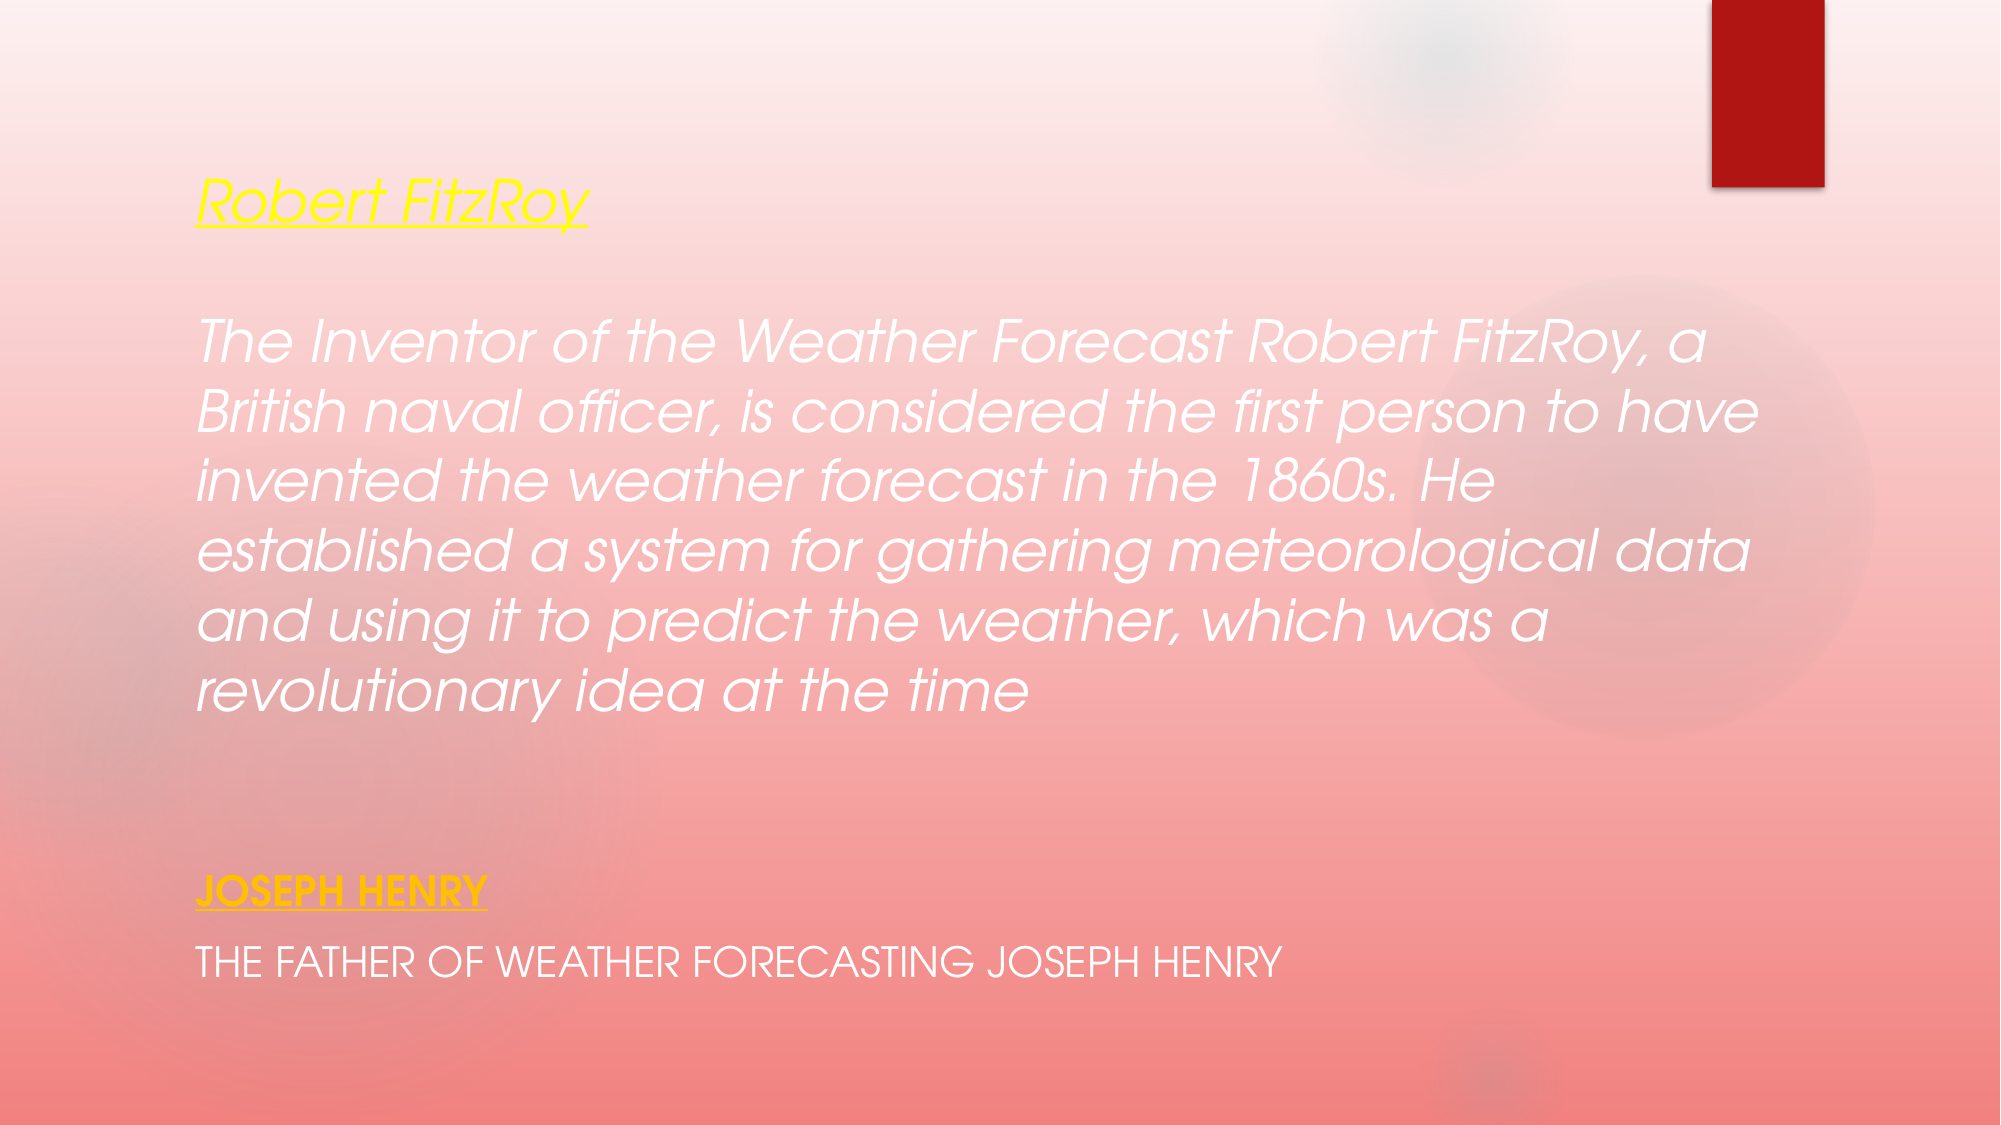

# Robert FitzRoy The Inventor of the Weather Forecast Robert FitzRoy, a British naval officer, is considered the first person to have invented the weather forecast in the 1860s. He established a system for gathering meteorological data and using it to predict the weather, which was a revolutionary idea at the time
Joseph Henry
The Father of Weather Forecasting Joseph Henry